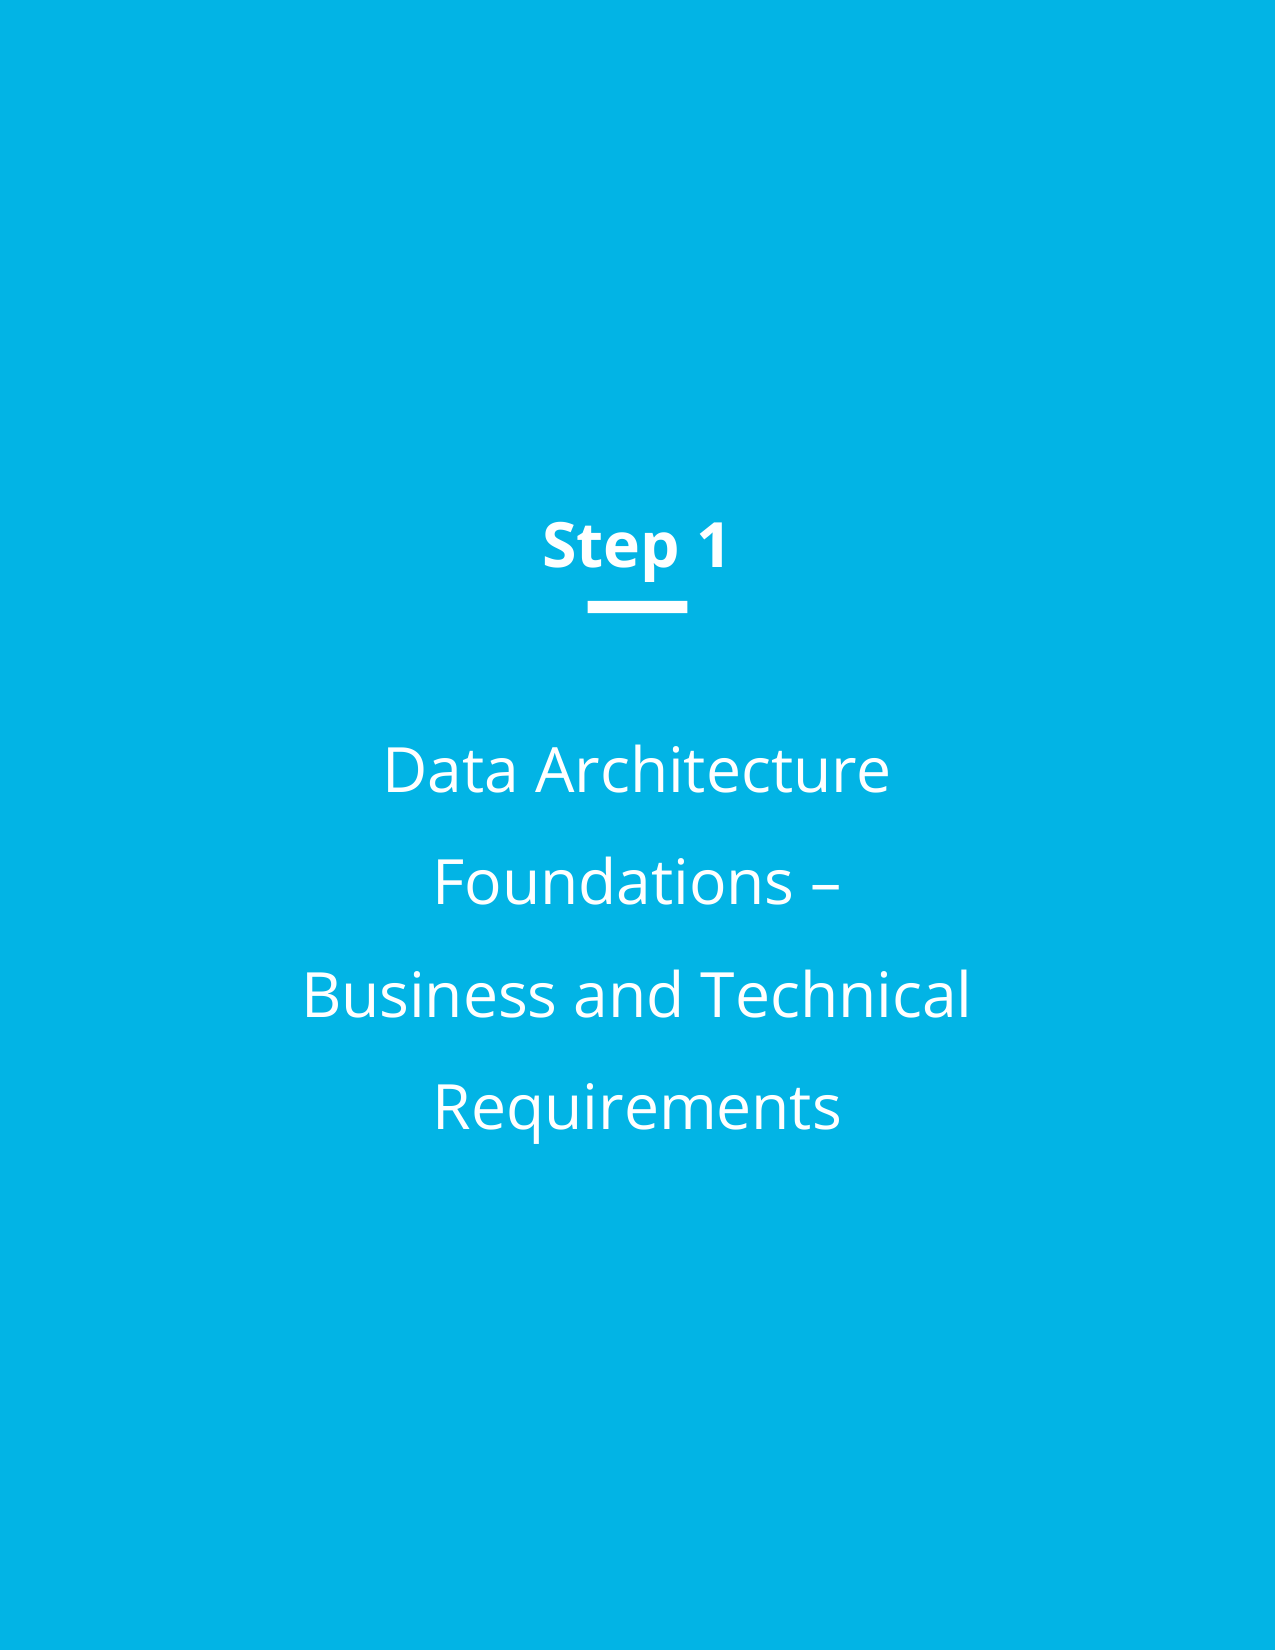

Step 1

Data Architecture Foundations – Business and Technical Requirements